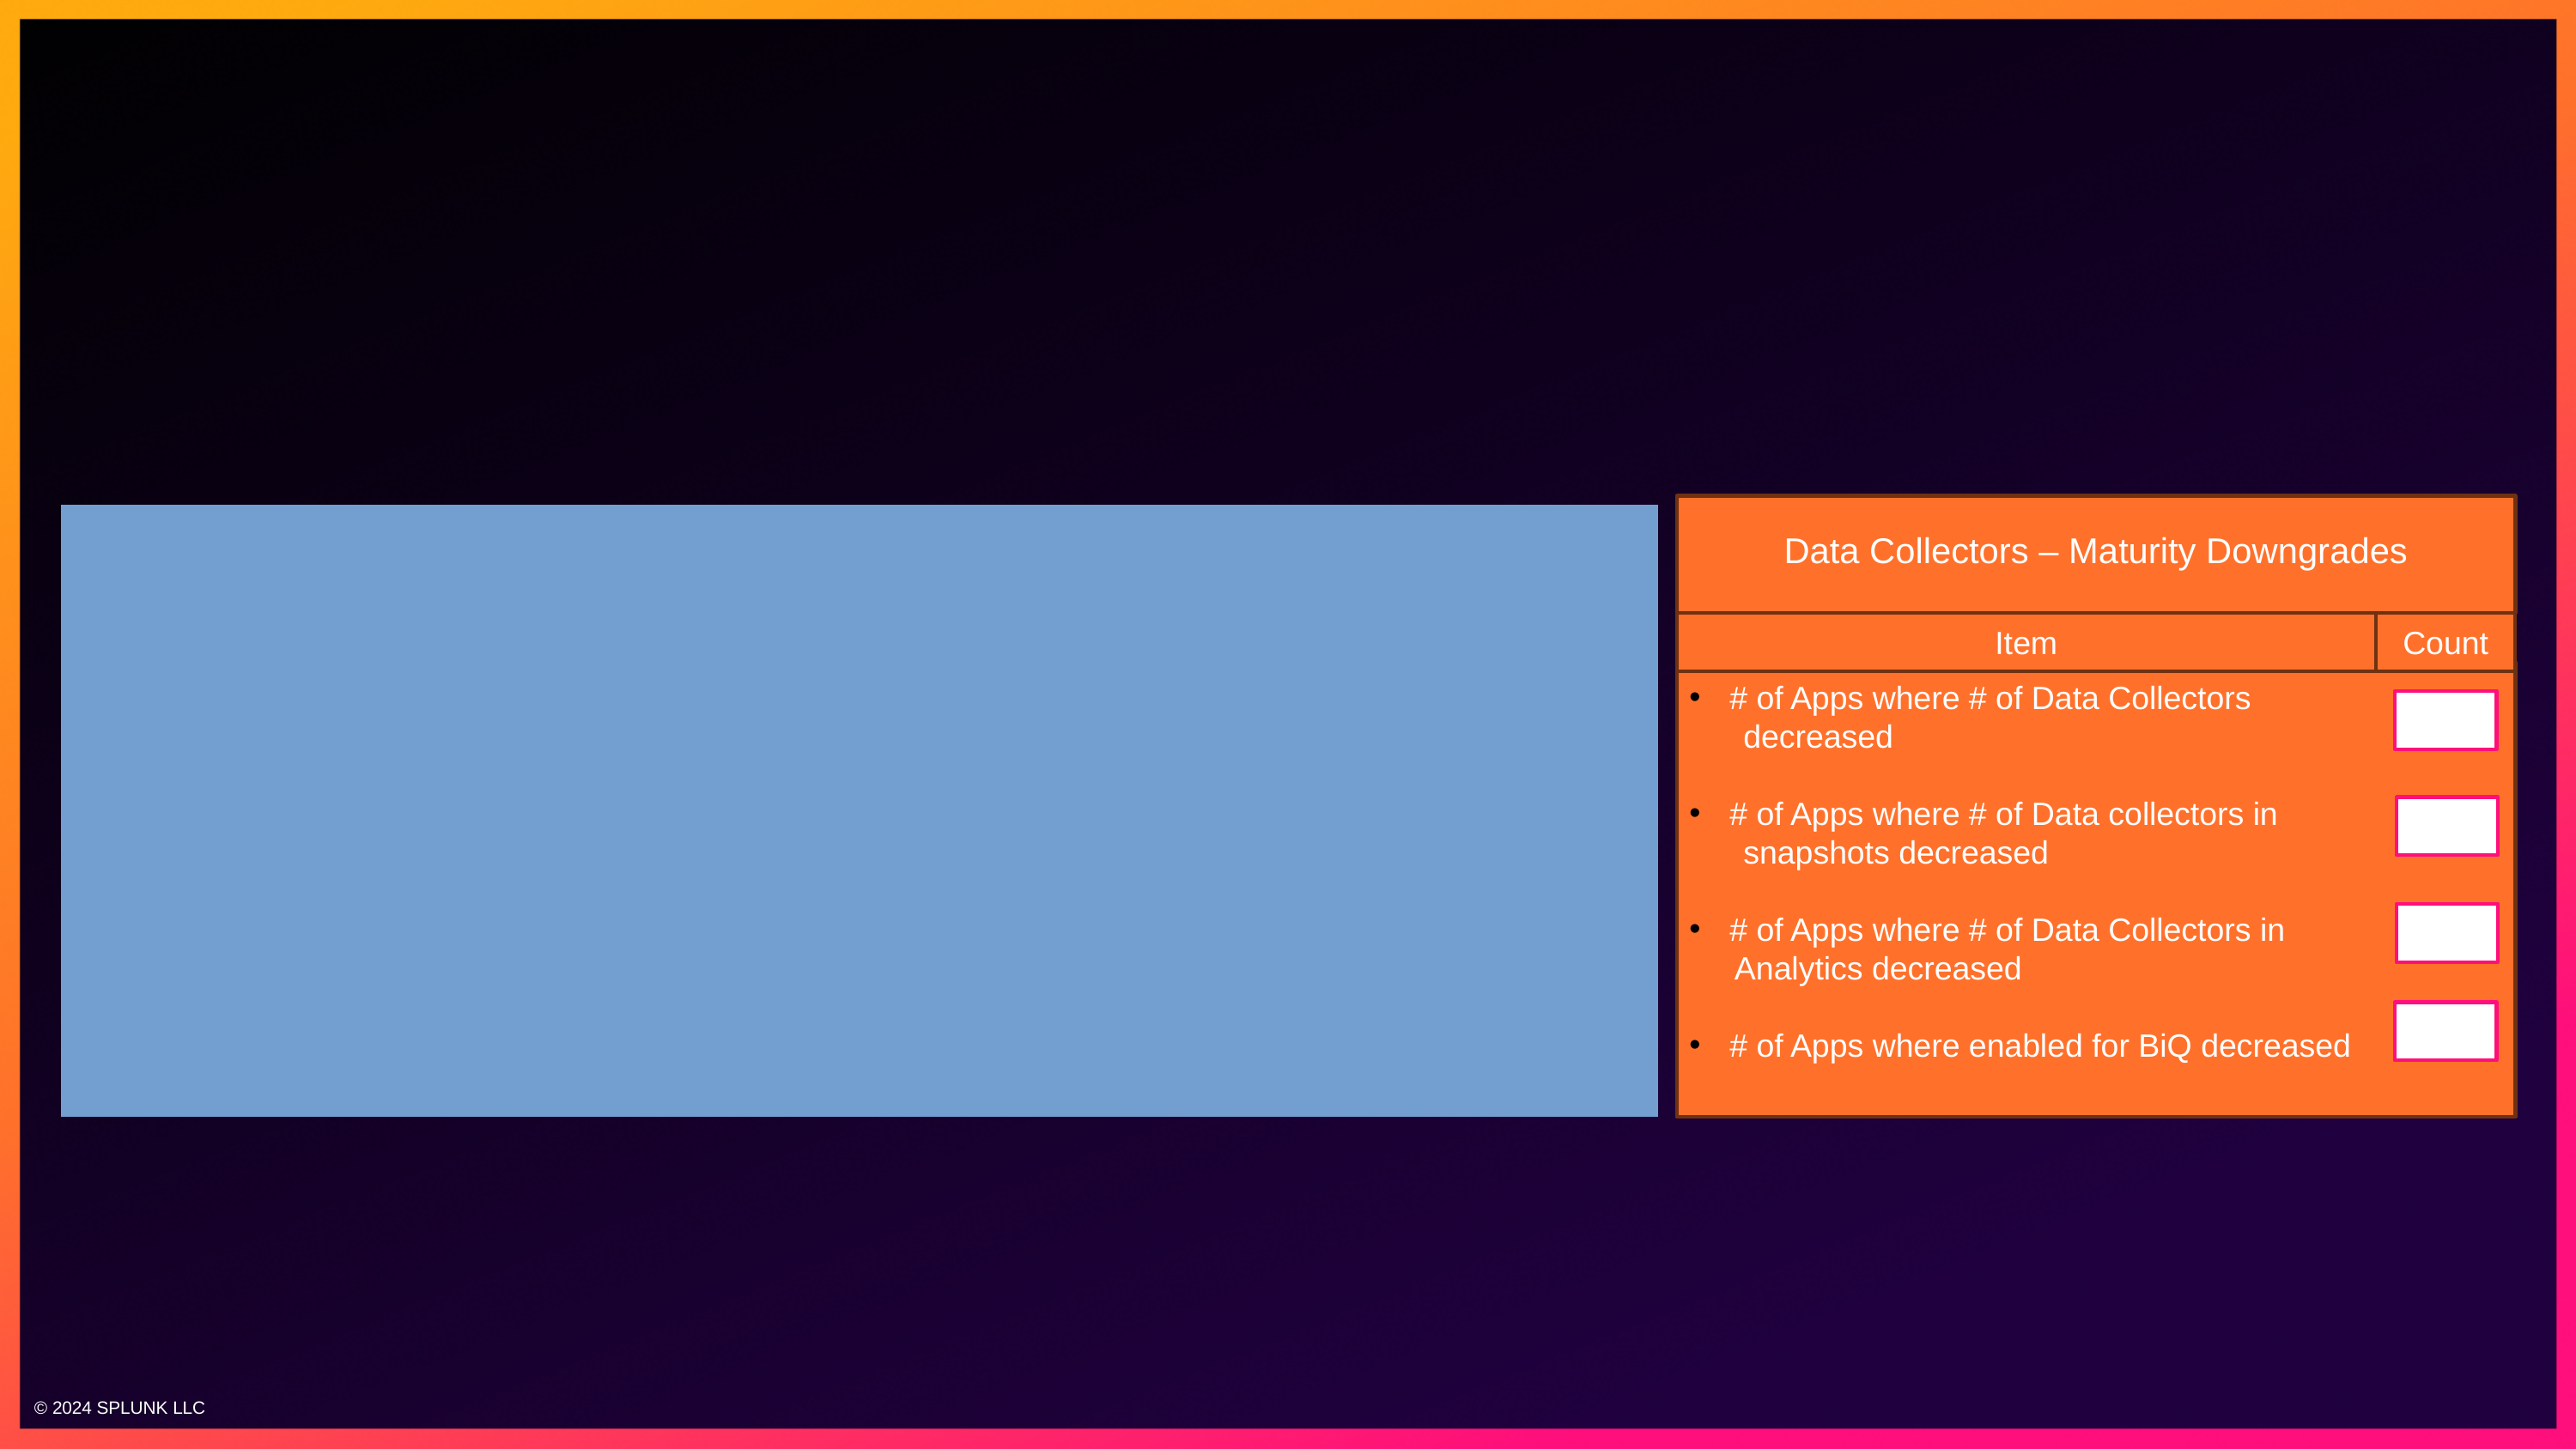

#
Metric Limits
Data Collectors – Maturity Downgrades

Item
Count
# of Apps where # of Data Collectors
      decreased

# of Apps where # of Data collectors in
      snapshots decreased

# of Apps where # of Data Collectors in
     Analytics decreased

# of Apps where enabled for BiQ decreased